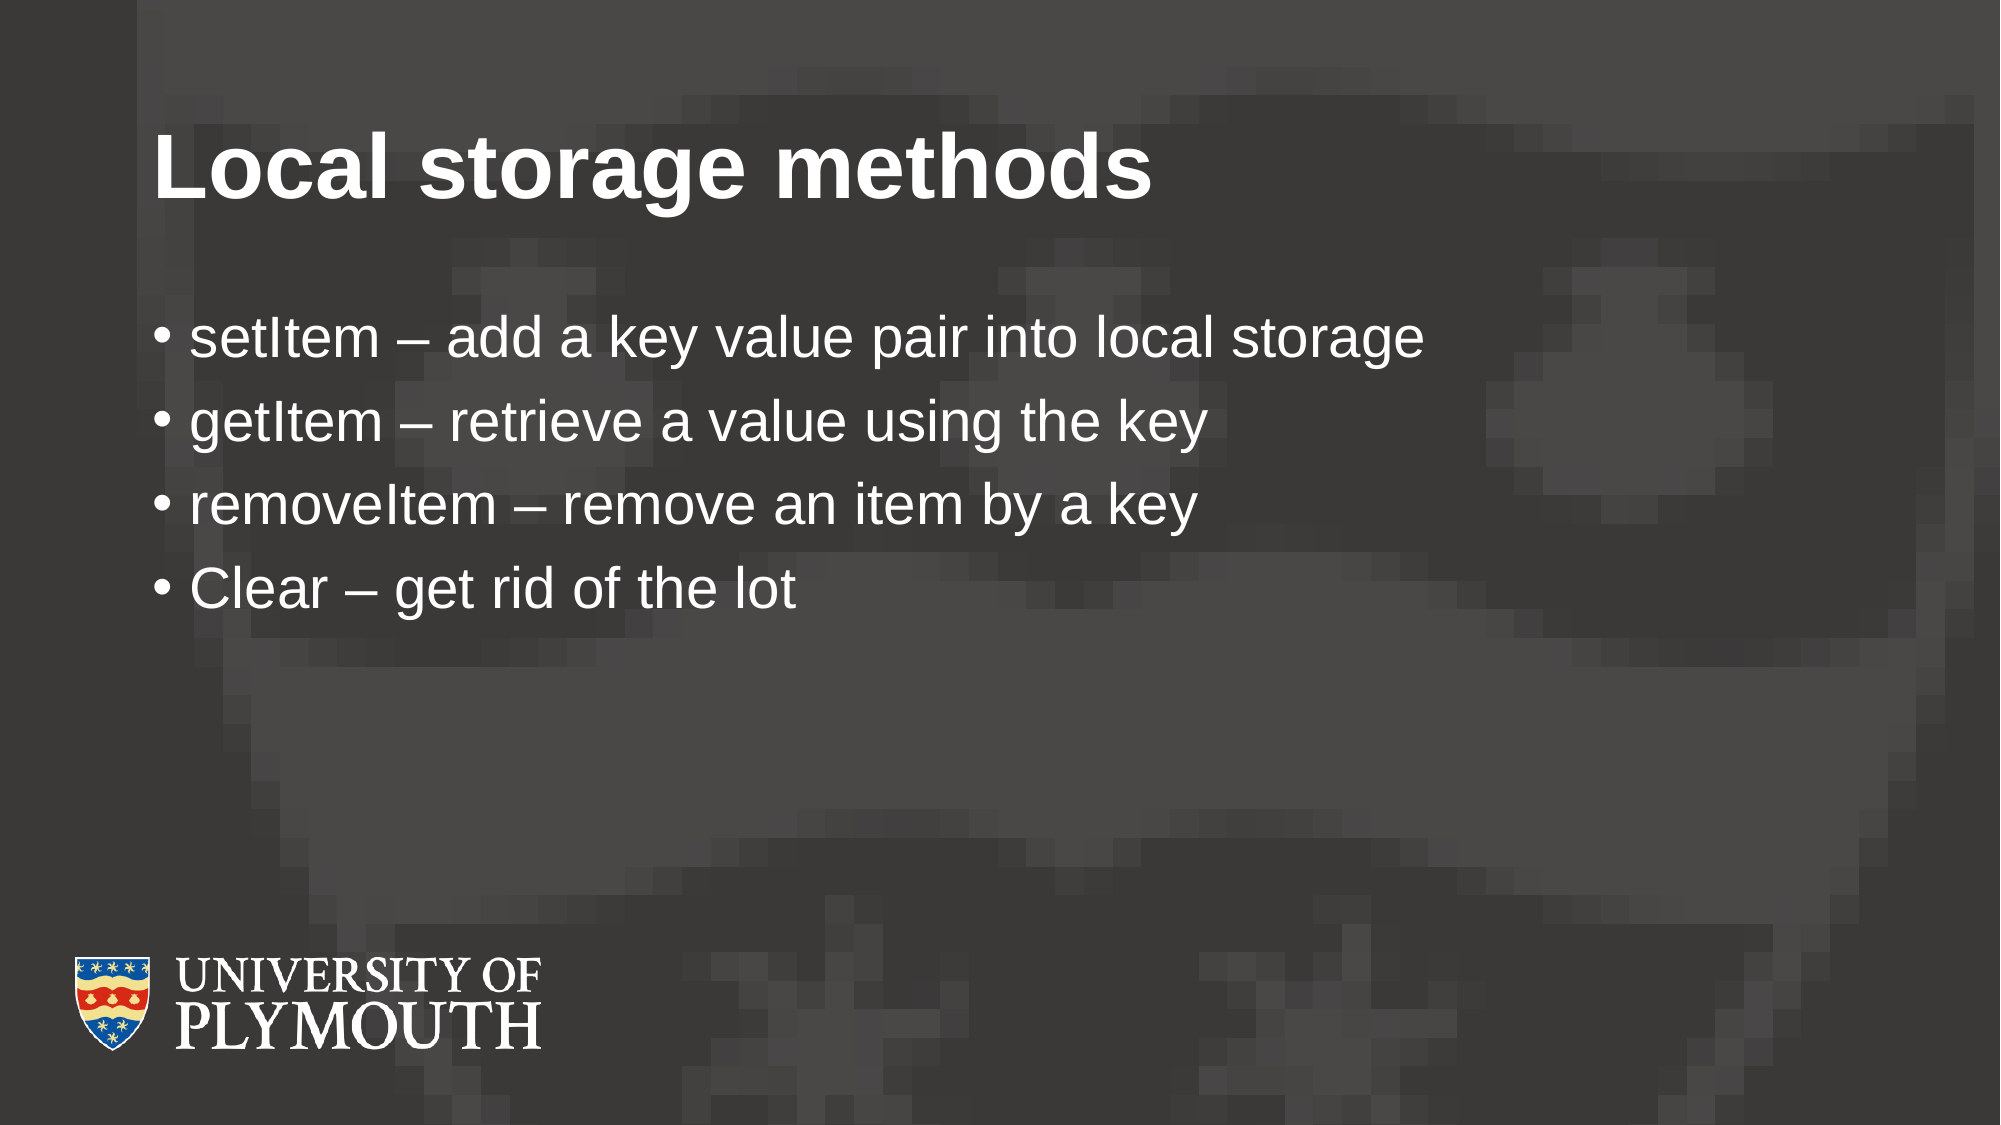

# Local storage methods
setItem – add a key value pair into local storage
getItem – retrieve a value using the key
removeItem – remove an item by a key
Clear – get rid of the lot